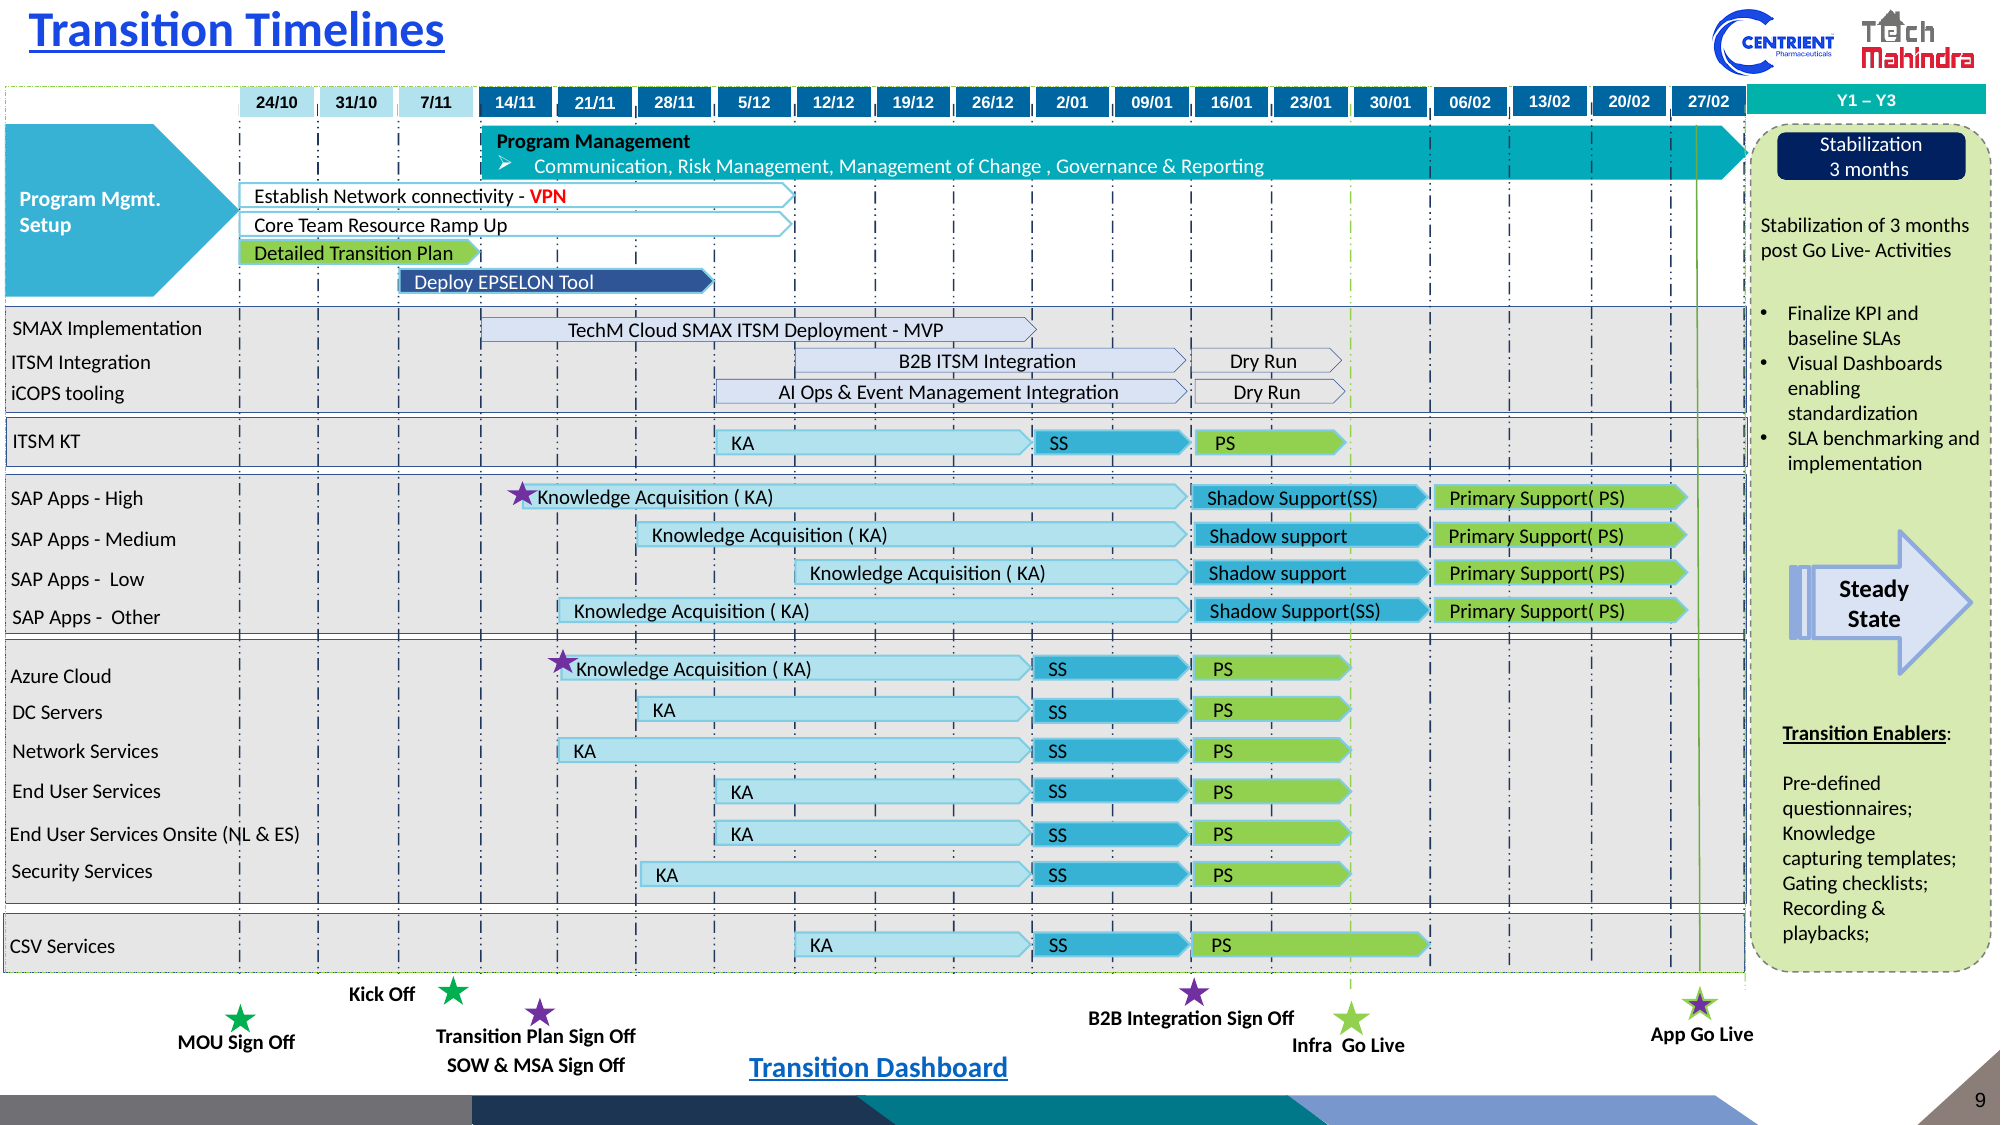

Transition Timelines
Y1 – Y3
27/02
13/02
20/02
06/02

24/10
31/10
7/11
14/11
21/11
28/11
5/12
12/12
19/12
26/12
2/01
09/01
16/01
23/01
30/01

Program Mgmt. Setup

Transition Enablers:

Pre-defined questionnaires; Knowledge capturing templates;
Gating checklists; Recording & playbacks;
Program Management
Communication, Risk Management, Management of Change , Governance & Reporting
Stabilization
3 months
Establish Network connectivity - VPN
Stabilization of 3 months post Go Live- Activities
Core Team Resource Ramp Up
Detailed Transition Plan
Deploy EPSELON Tool
Finalize KPI and baseline SLAs
Visual Dashboards enabling standardization
SLA benchmarking and implementation

SMAX Implementation
TechM Cloud SMAX ITSM Deployment - MVP
ITSM Integration
B2B ITSM Integration
Dry Run
iCOPS tooling
AI Ops & Event Management Integration
Dry Run

ITSM KT
KA
SS
 PS

SAP Apps - High
Knowledge Acquisition ( KA)
Shadow Support(SS)
Primary Support( PS)
Knowledge Acquisition ( KA)
Shadow support
Primary Support( PS)
SAP Apps - Medium
Steady State
Knowledge Acquisition ( KA)
Shadow support
Primary Support( PS)
SAP Apps -  Low
Knowledge Acquisition ( KA)
Shadow Support(SS)
Primary Support( PS)
SAP Apps -  Other

Knowledge Acquisition ( KA)
SS
 PS
Azure Cloud
KA
 PS
DC Servers
SS
Network Services
KA
 PS
SS
End User Services
SS
KA
 PS
End User Services Onsite (NL & ES)
KA
 PS
SS
Security Services
KA
SS
 PS

CSV Services
KA
SS
 PS
Kick Off

B2B Integration Sign Off

App Go Live
Transition Plan Sign Off
SOW & MSA Sign Off
MOU Sign Off
Infra  Go Live
Transition Dashboard